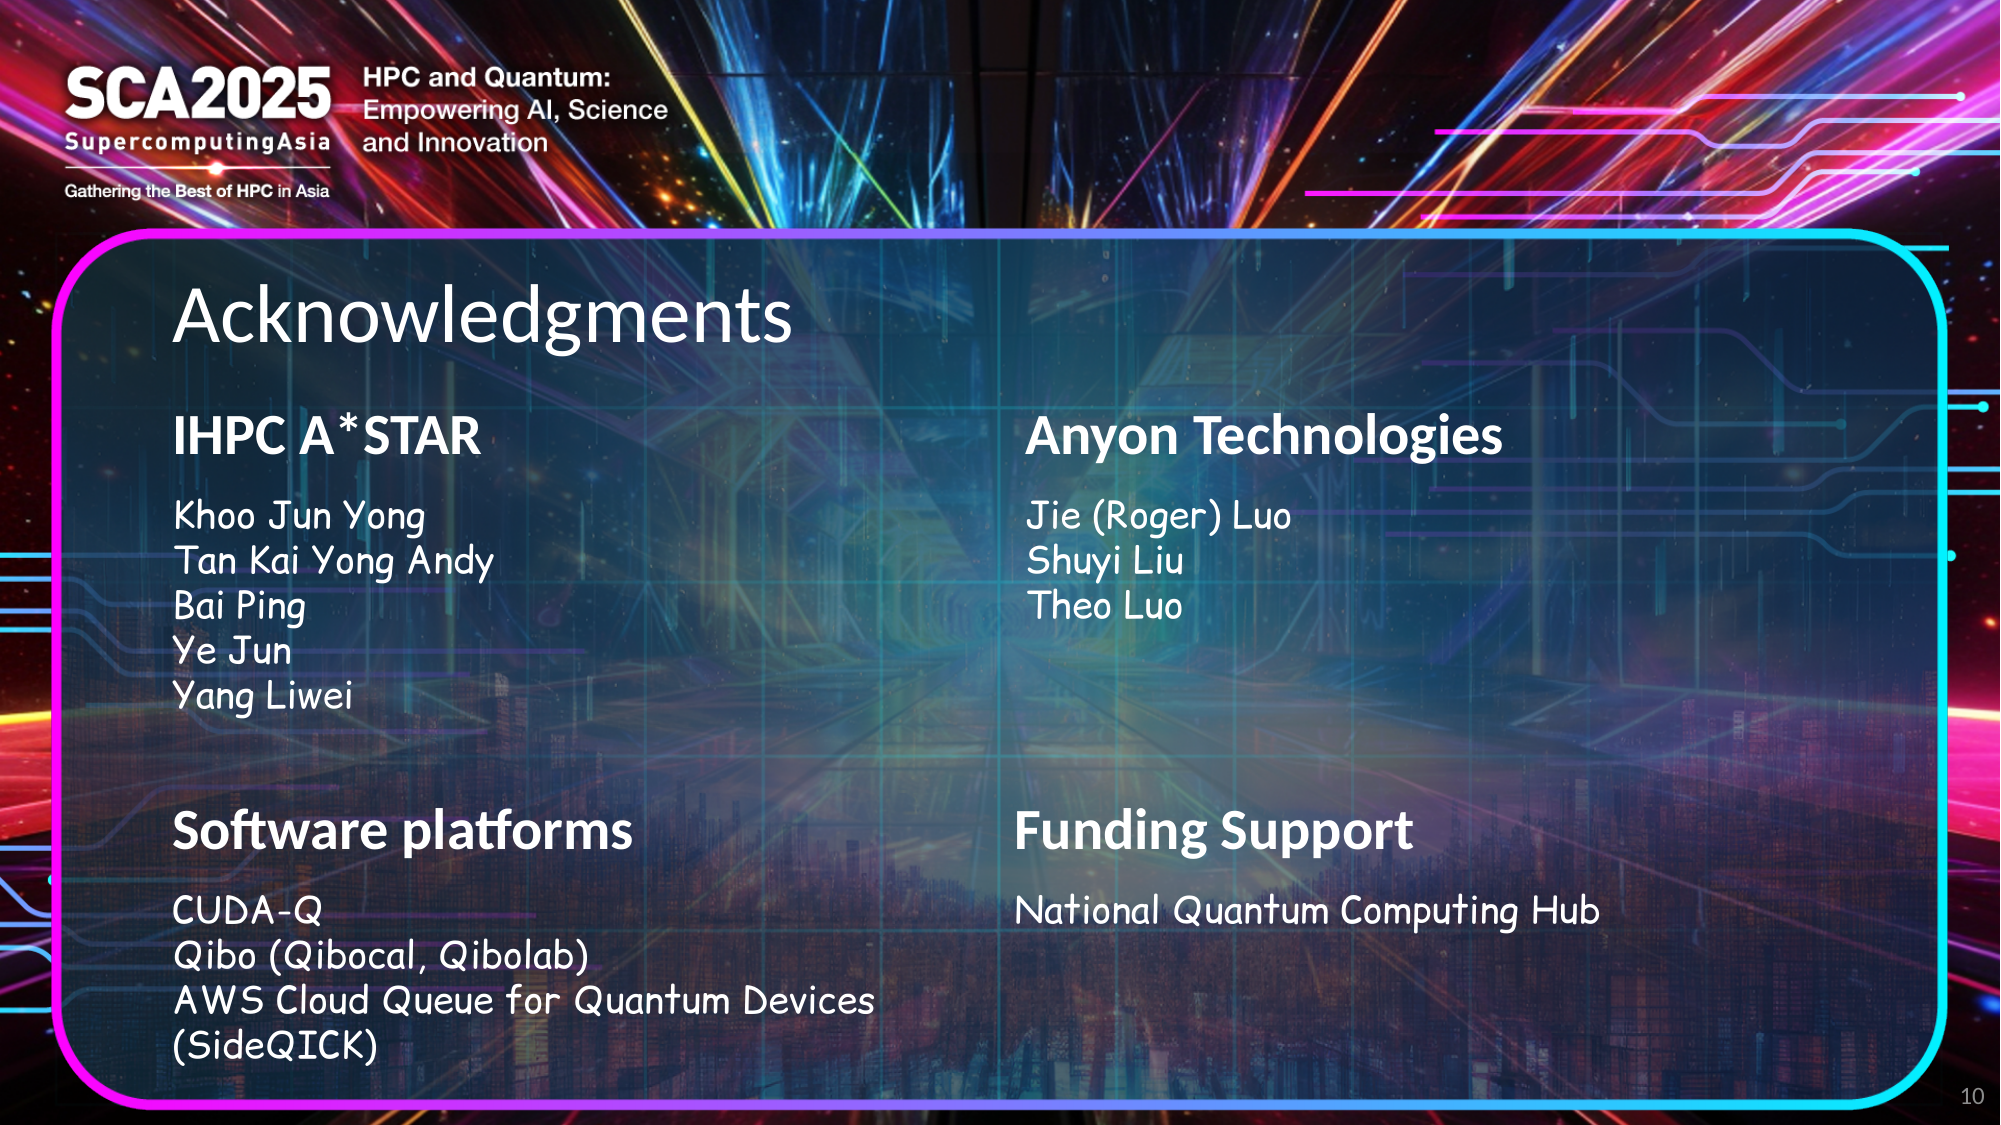

# Acknowledgments
IHPC A*STAR
Khoo Jun Yong
Tan Kai Yong Andy
Bai Ping
Ye Jun
Yang Liwei

Anyon Technologies
Jie (Roger) Luo
Shuyi Liu
Theo Luo
Software platforms
CUDA-Q
Qibo (Qibocal, Qibolab)
AWS Cloud Queue for Quantum Devices (SideQICK)
Funding Support
National Quantum Computing Hub

10